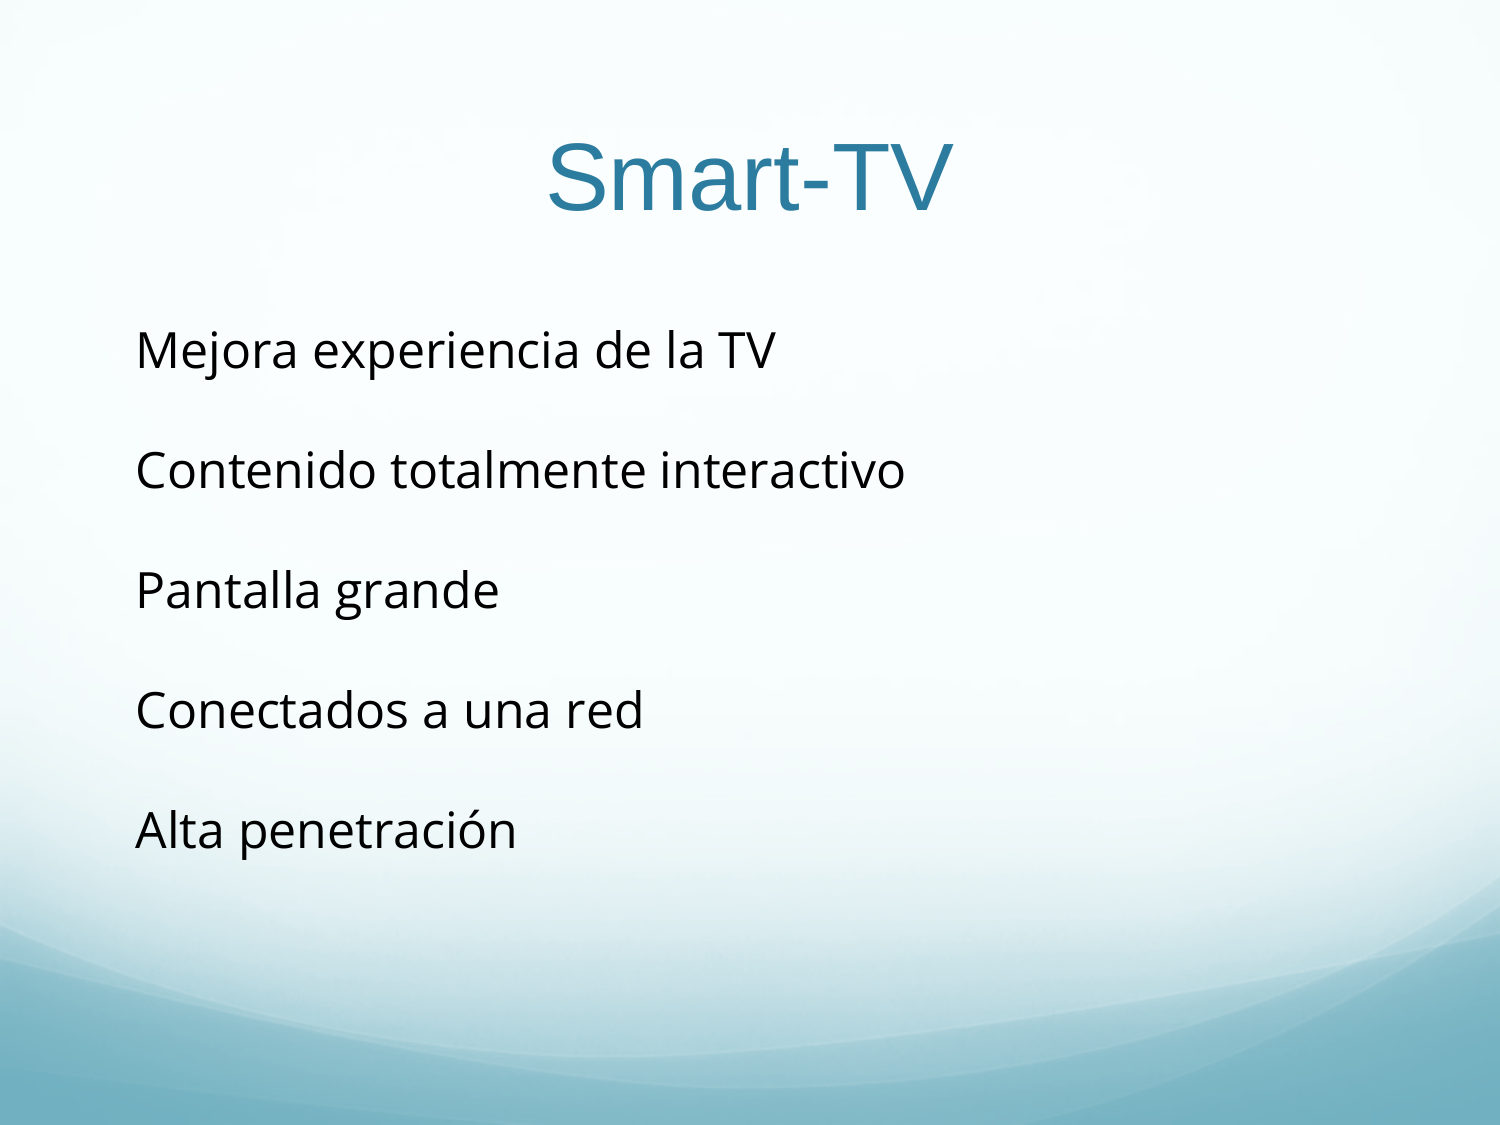

# Smart-TV
Mejora experiencia de la TV

Contenido totalmente interactivo

Pantalla grande

Conectados a una red

Alta penetración